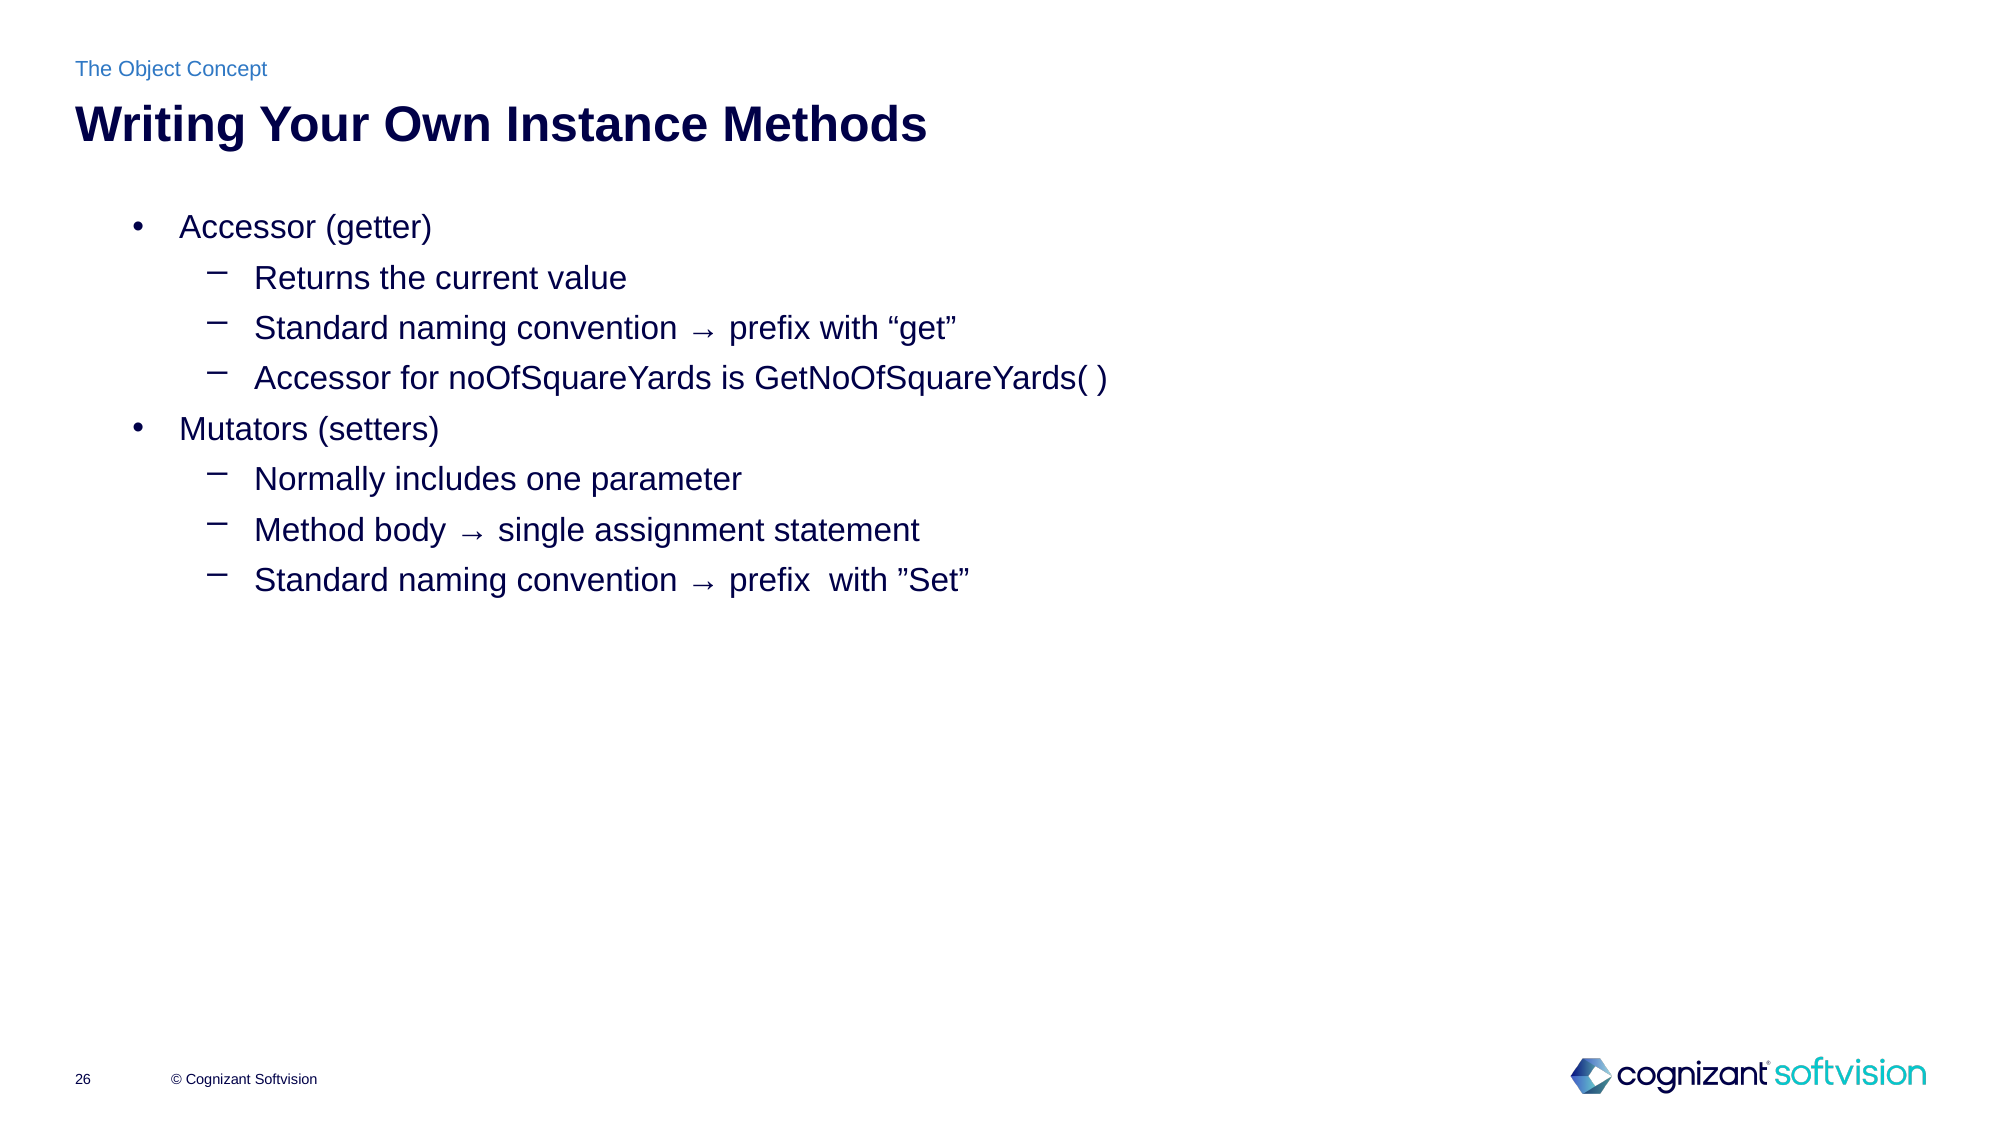

The Object Concept
# Writing Your Own Instance Methods
Accessor (getter)
Returns the current value
Standard naming convention → prefix with “get”
Accessor for noOfSquareYards is GetNoOfSquareYards( )
Mutators (setters)
Normally includes one parameter
Method body → single assignment statement
Standard naming convention → prefix  with ”Set”
© Cognizant Softvision
26